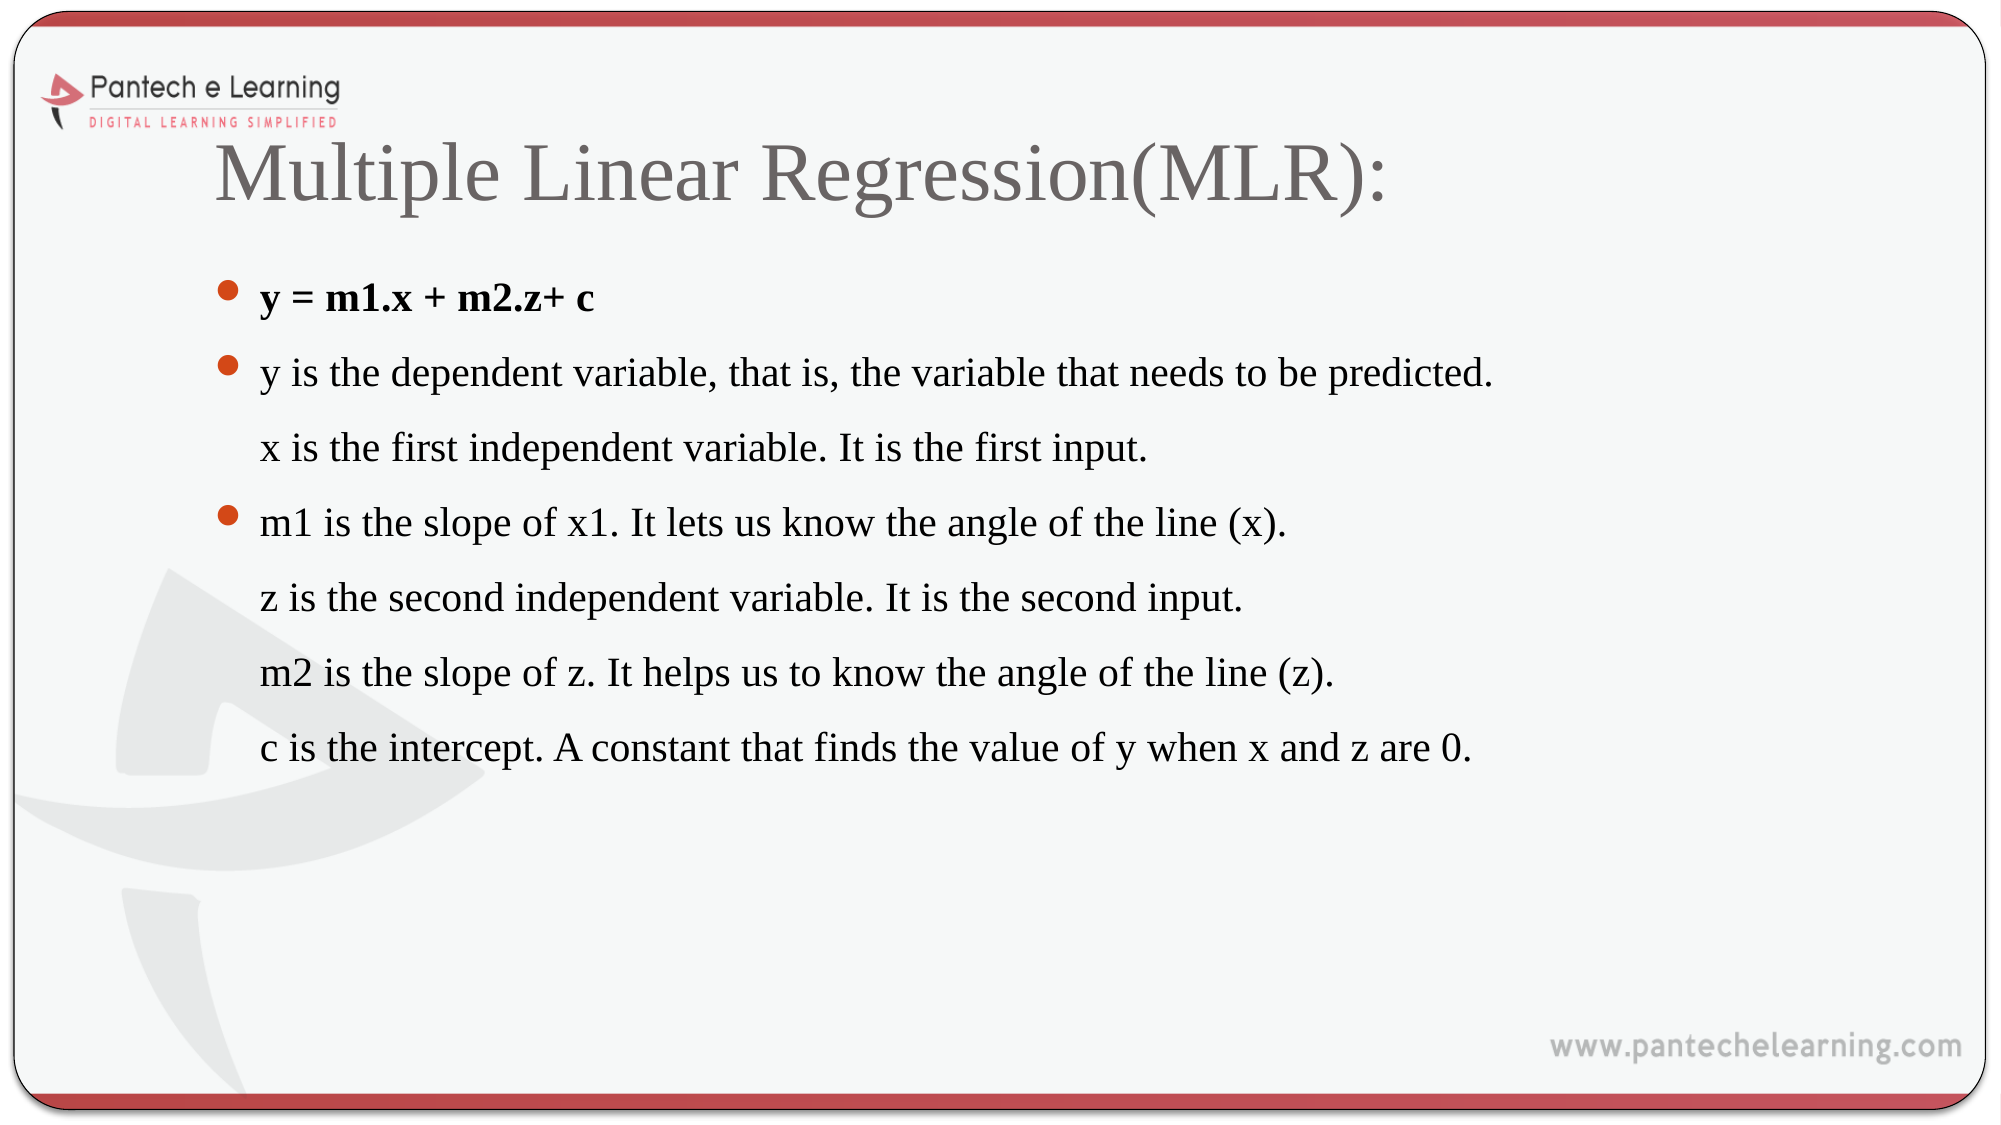

# Multiple Linear Regression(MLR):
y = m1.x + m2.z+ c
y is the dependent variable, that is, the variable that needs to be predicted.
x is the first independent variable. It is the first input.
m1 is the slope of x1. It lets us know the angle of the line (x).
z is the second independent variable. It is the second input.
m2 is the slope of z. It helps us to know the angle of the line (z).
c is the intercept. A constant that finds the value of y when x and z are 0.